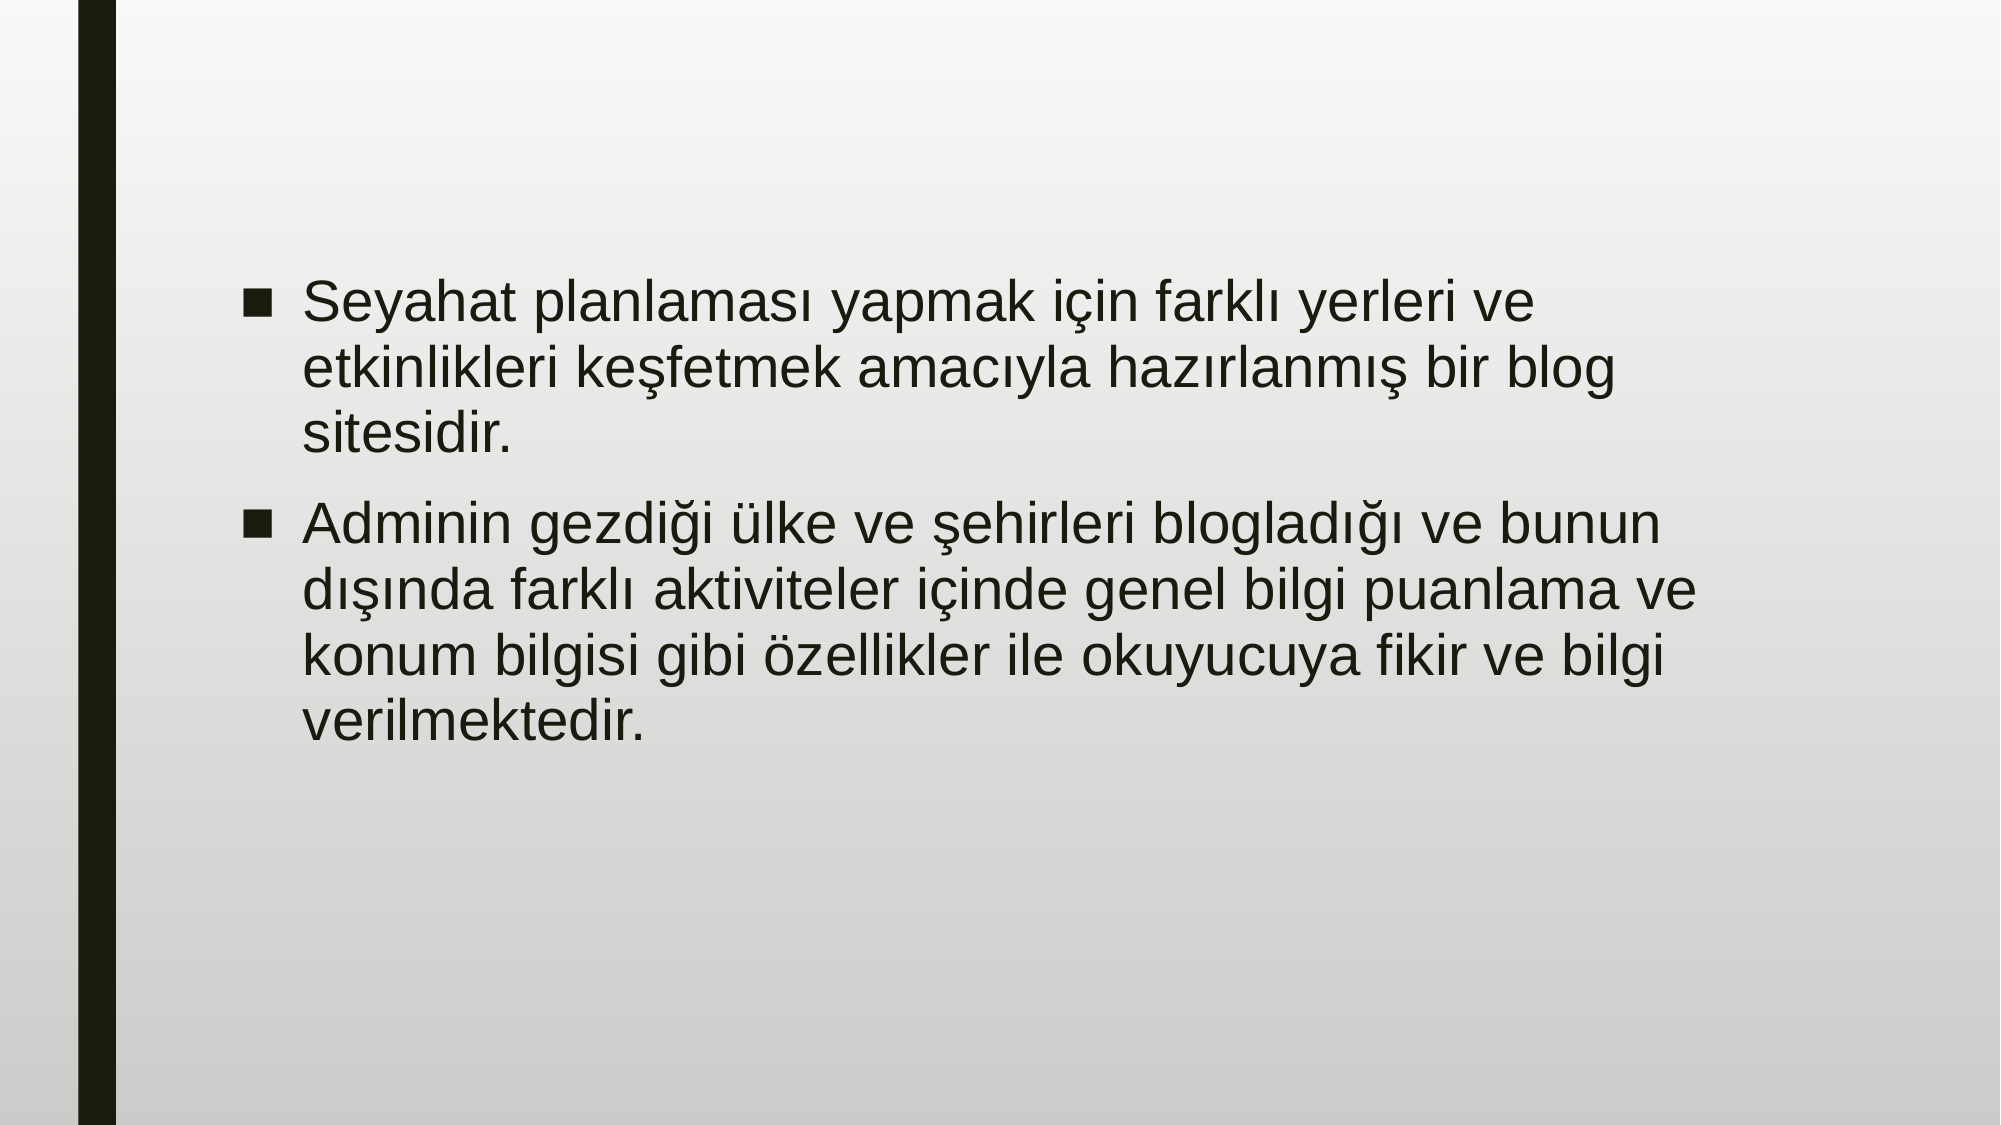

Seyahat planlaması yapmak için farklı yerleri ve etkinlikleri keşfetmek amacıyla hazırlanmış bir blog sitesidir.
Adminin gezdiği ülke ve şehirleri blogladığı ve bunun dışında farklı aktiviteler içinde genel bilgi puanlama ve konum bilgisi gibi özellikler ile okuyucuya fikir ve bilgi verilmektedir.